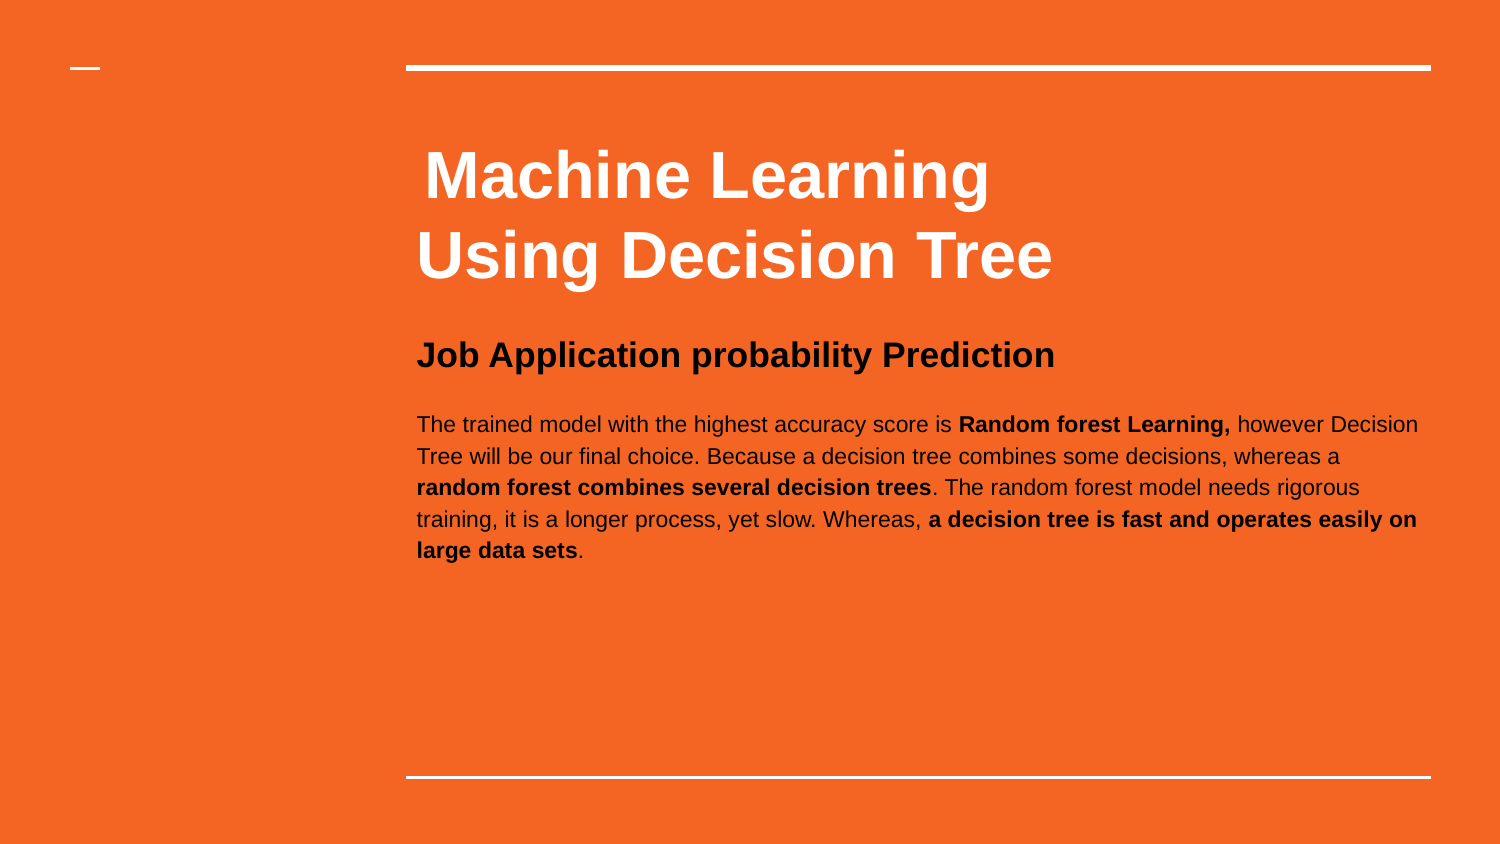

# Machine Learning
Using Decision Tree

Job Application probability Prediction
The trained model with the highest accuracy score is Random forest Learning, however Decision Tree will be our final choice. Because a decision tree combines some decisions, whereas a random forest combines several decision trees. The random forest model needs rigorous training, it is a longer process, yet slow. Whereas, a decision tree is fast and operates easily on large data sets.